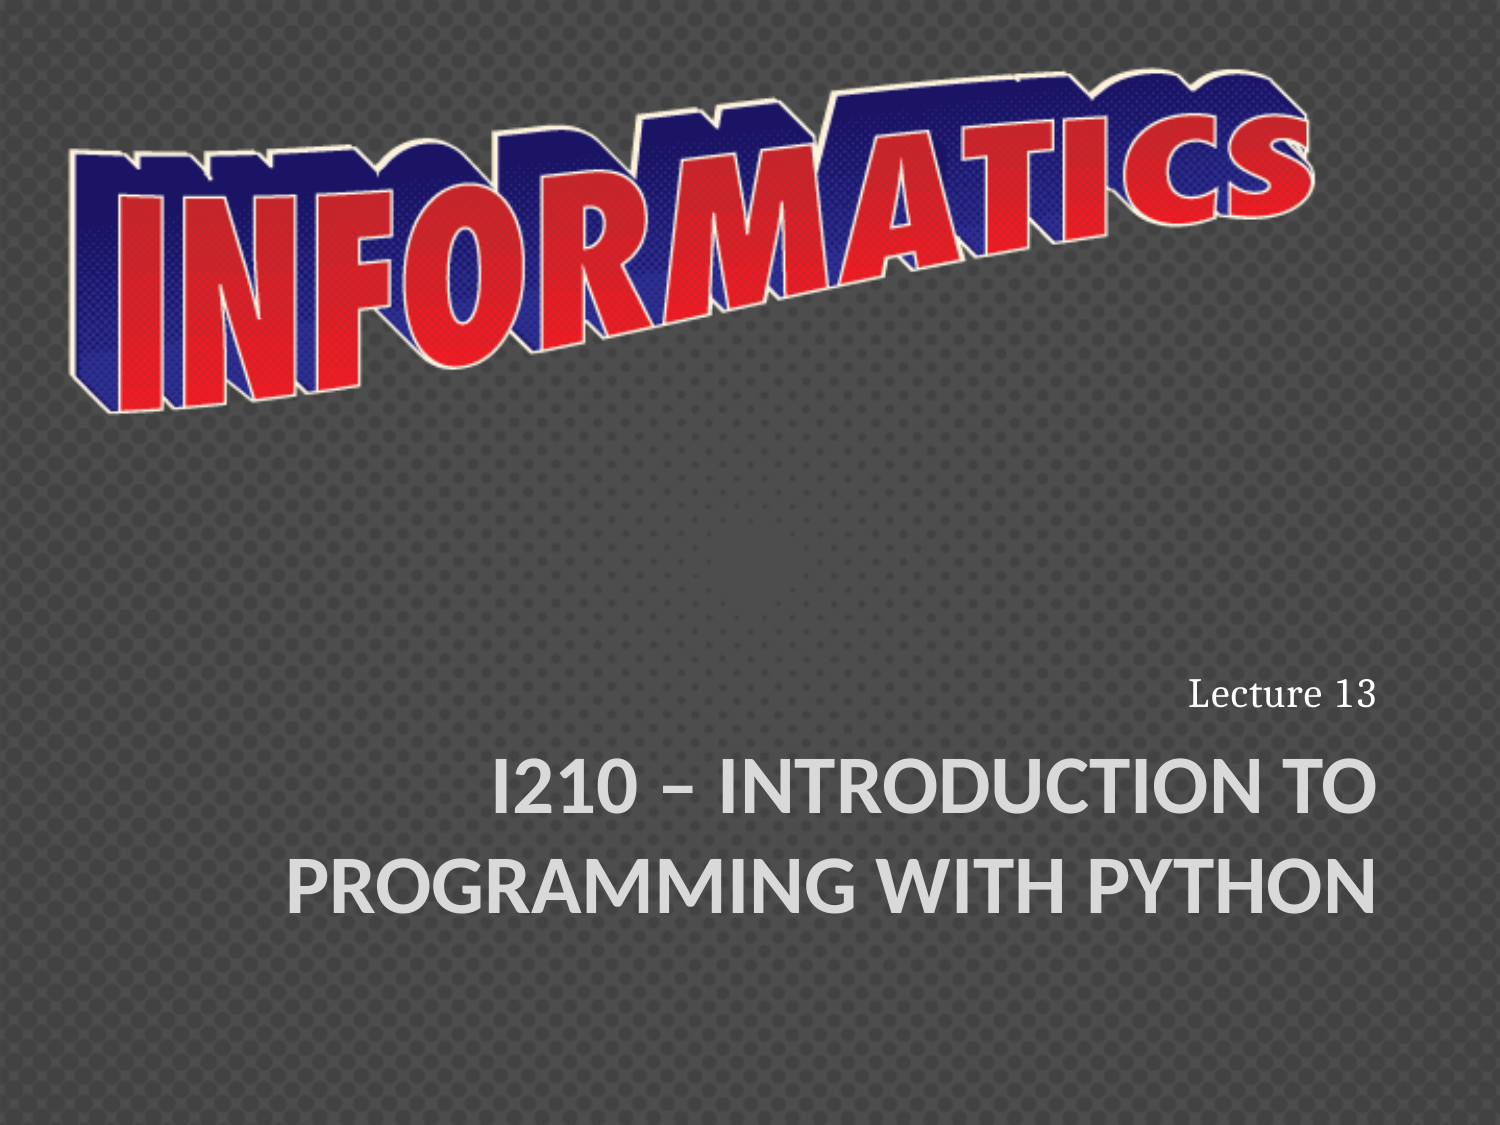

Lecture 13
# I210 – Introduction to Programming with Python